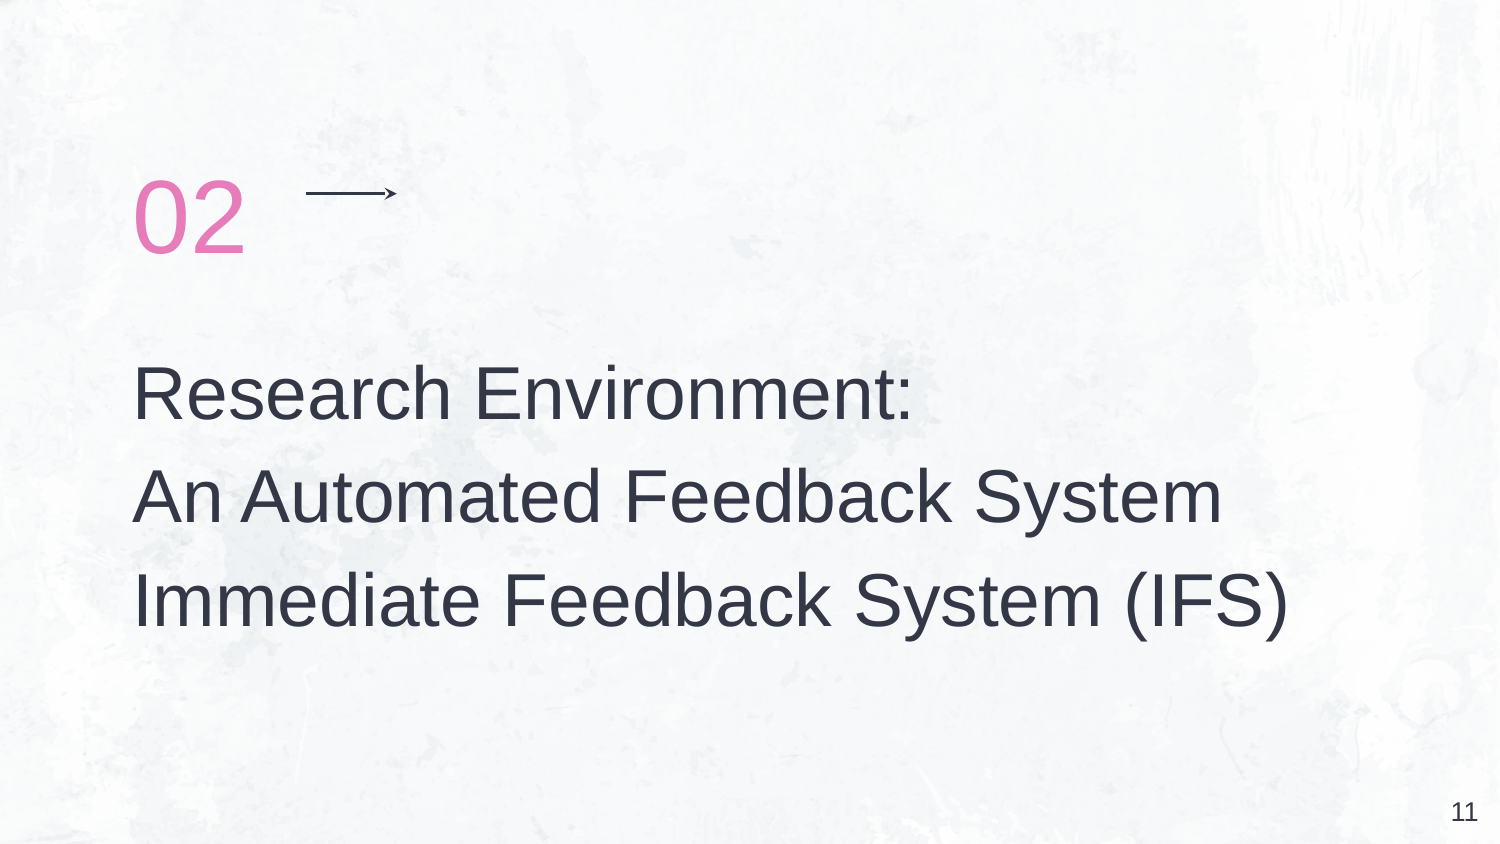

02
# Research Environment:
An Automated Feedback System Immediate Feedback System (IFS)
11